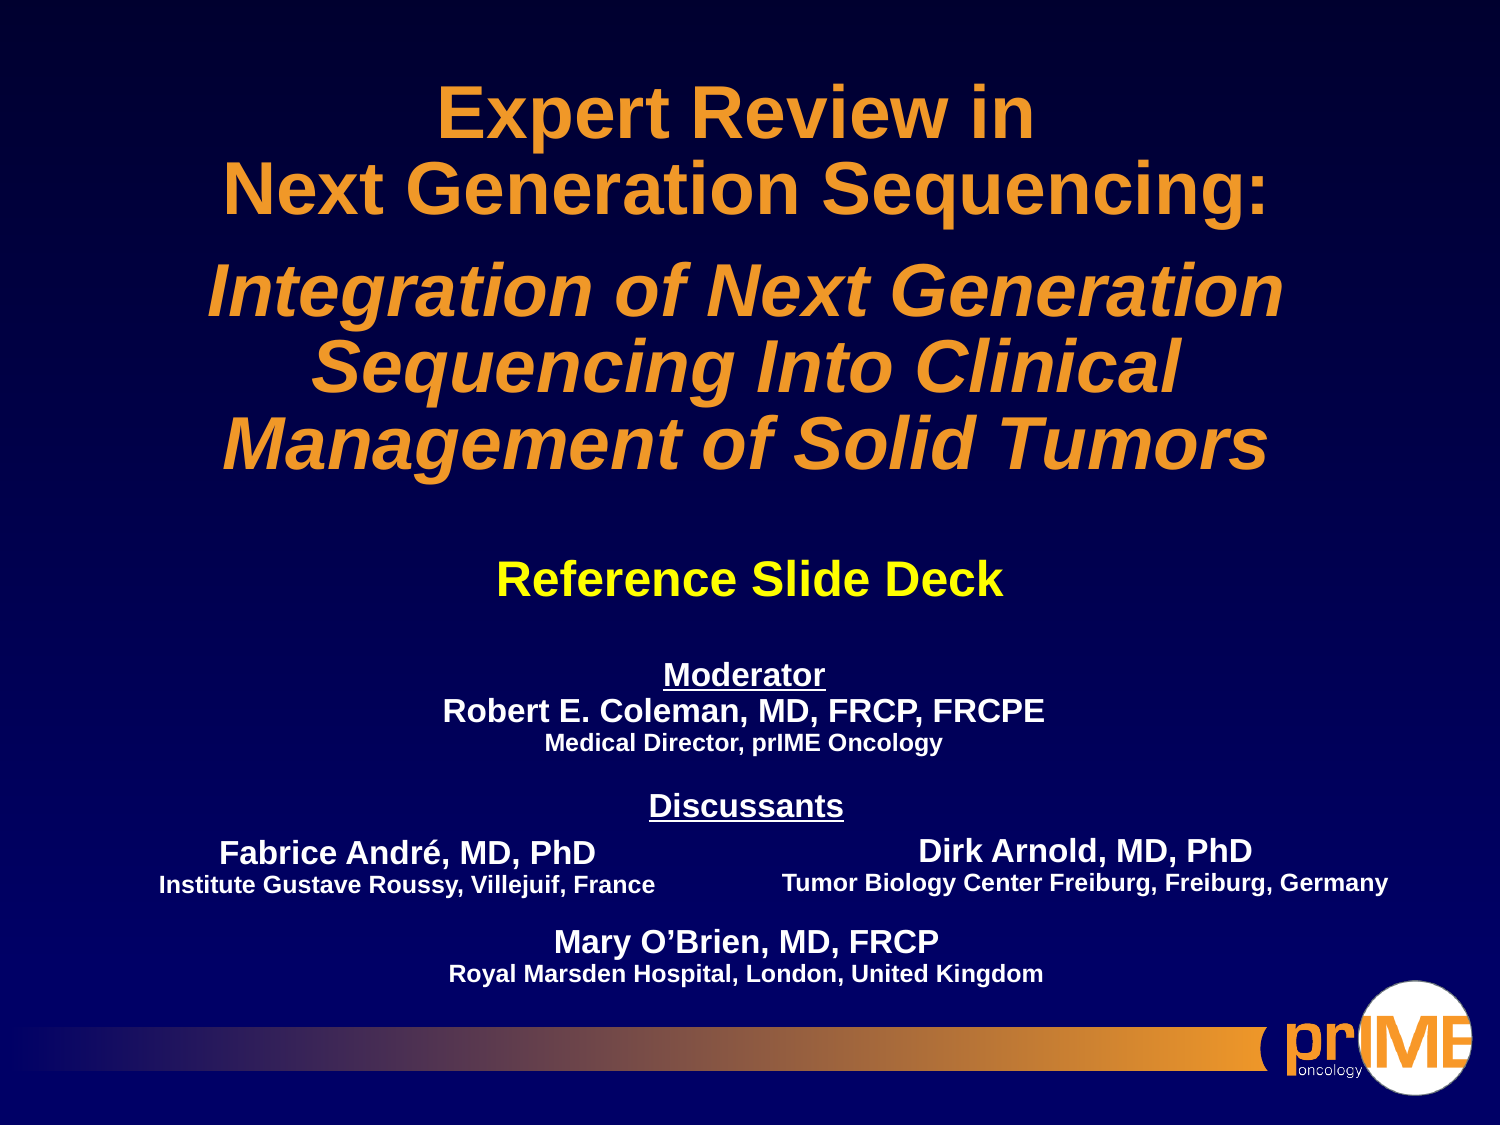

Expert Review in
Next Generation Sequencing:
Integration of Next Generation Sequencing Into Clinical Management of Solid Tumors
Reference Slide Deck
Moderator
Robert E. Coleman, MD, FRCP, FRCPE
Medical Director, prIME Oncology

Discussants
Dirk Arnold, MD, PhD
Tumor Biology Center Freiburg, Freiburg, Germany

Fabrice André, MD, PhD
Institute Gustave Roussy, Villejuif, France

Mary O’Brien, MD, FRCP
Royal Marsden Hospital, London, United Kingdom